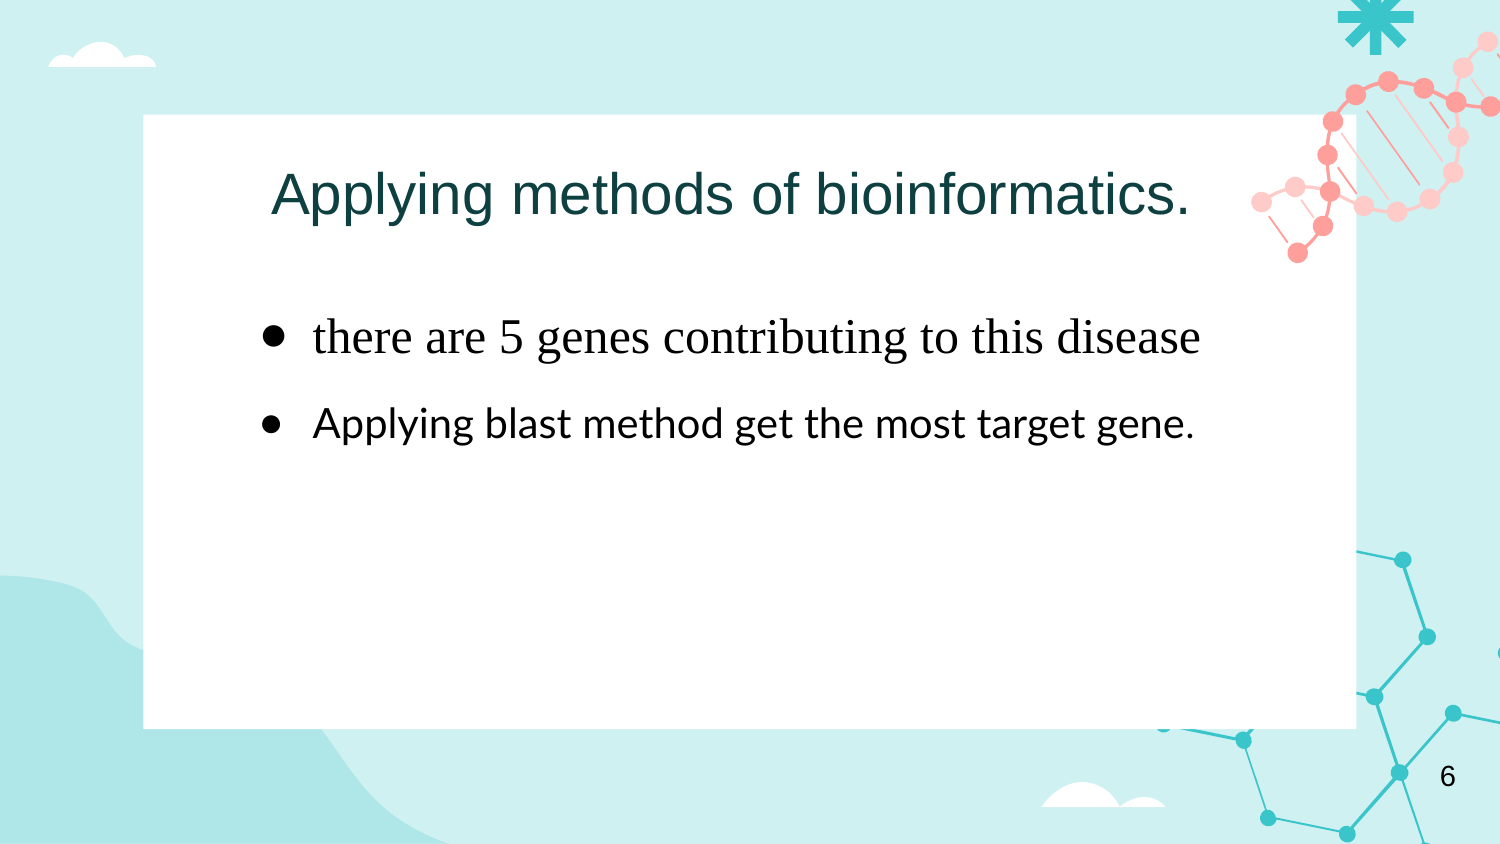

# Applying methods of bioinformatics.
there are 5 genes contributing to this disease
Applying blast method get the most target gene.
6